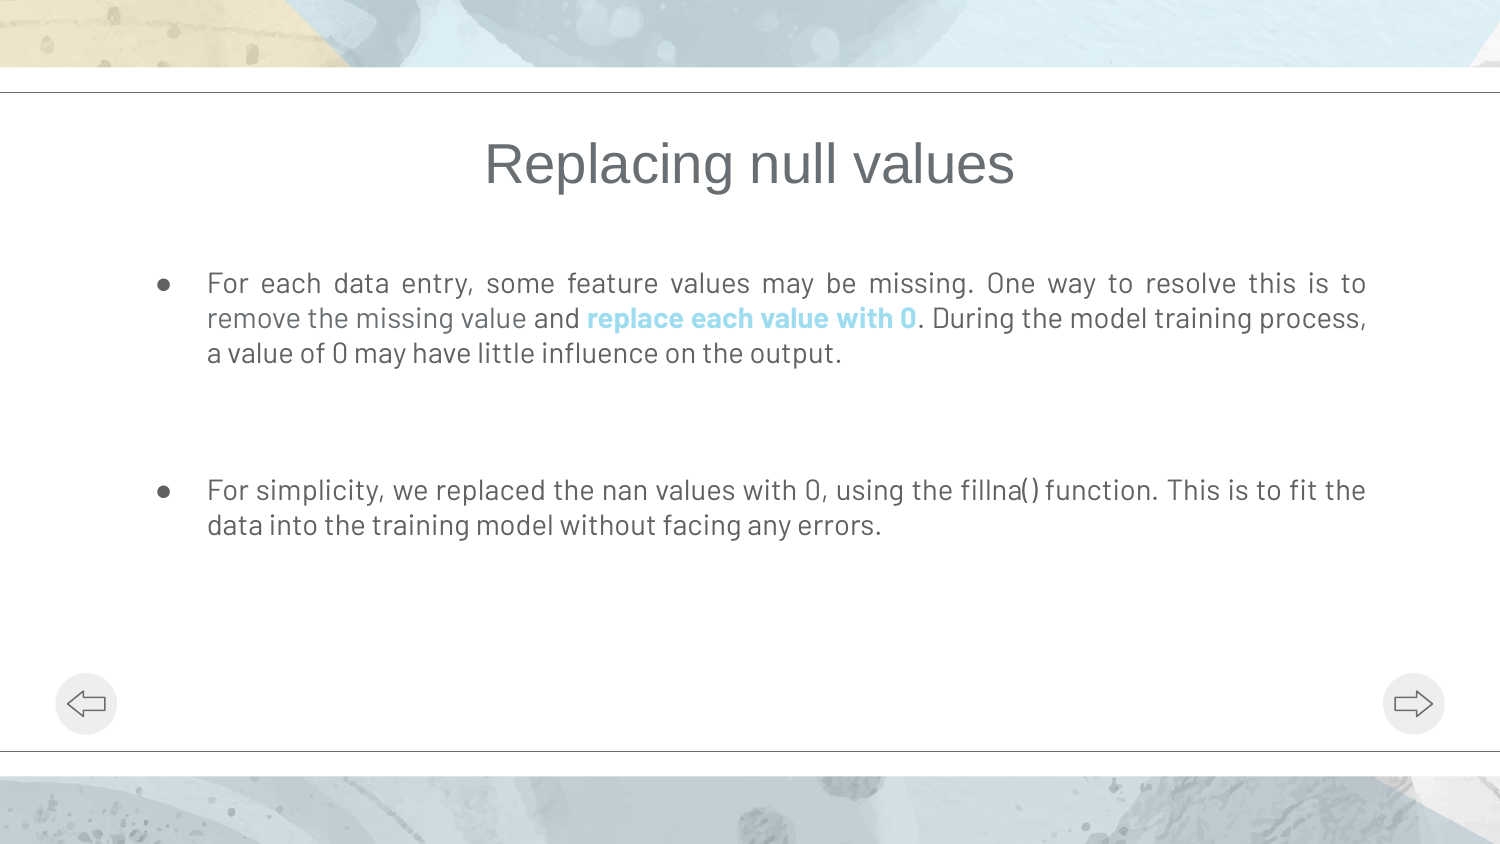

Replacing null values
For each data entry, some feature values may be missing. One way to resolve this is to remove the missing value and replace each value with 0. During the model training process, a value of 0 may have little influence on the output.

For simplicity, we replaced the nan values with 0, using the fillna() function. This is to fit the data into the training model without facing any errors.